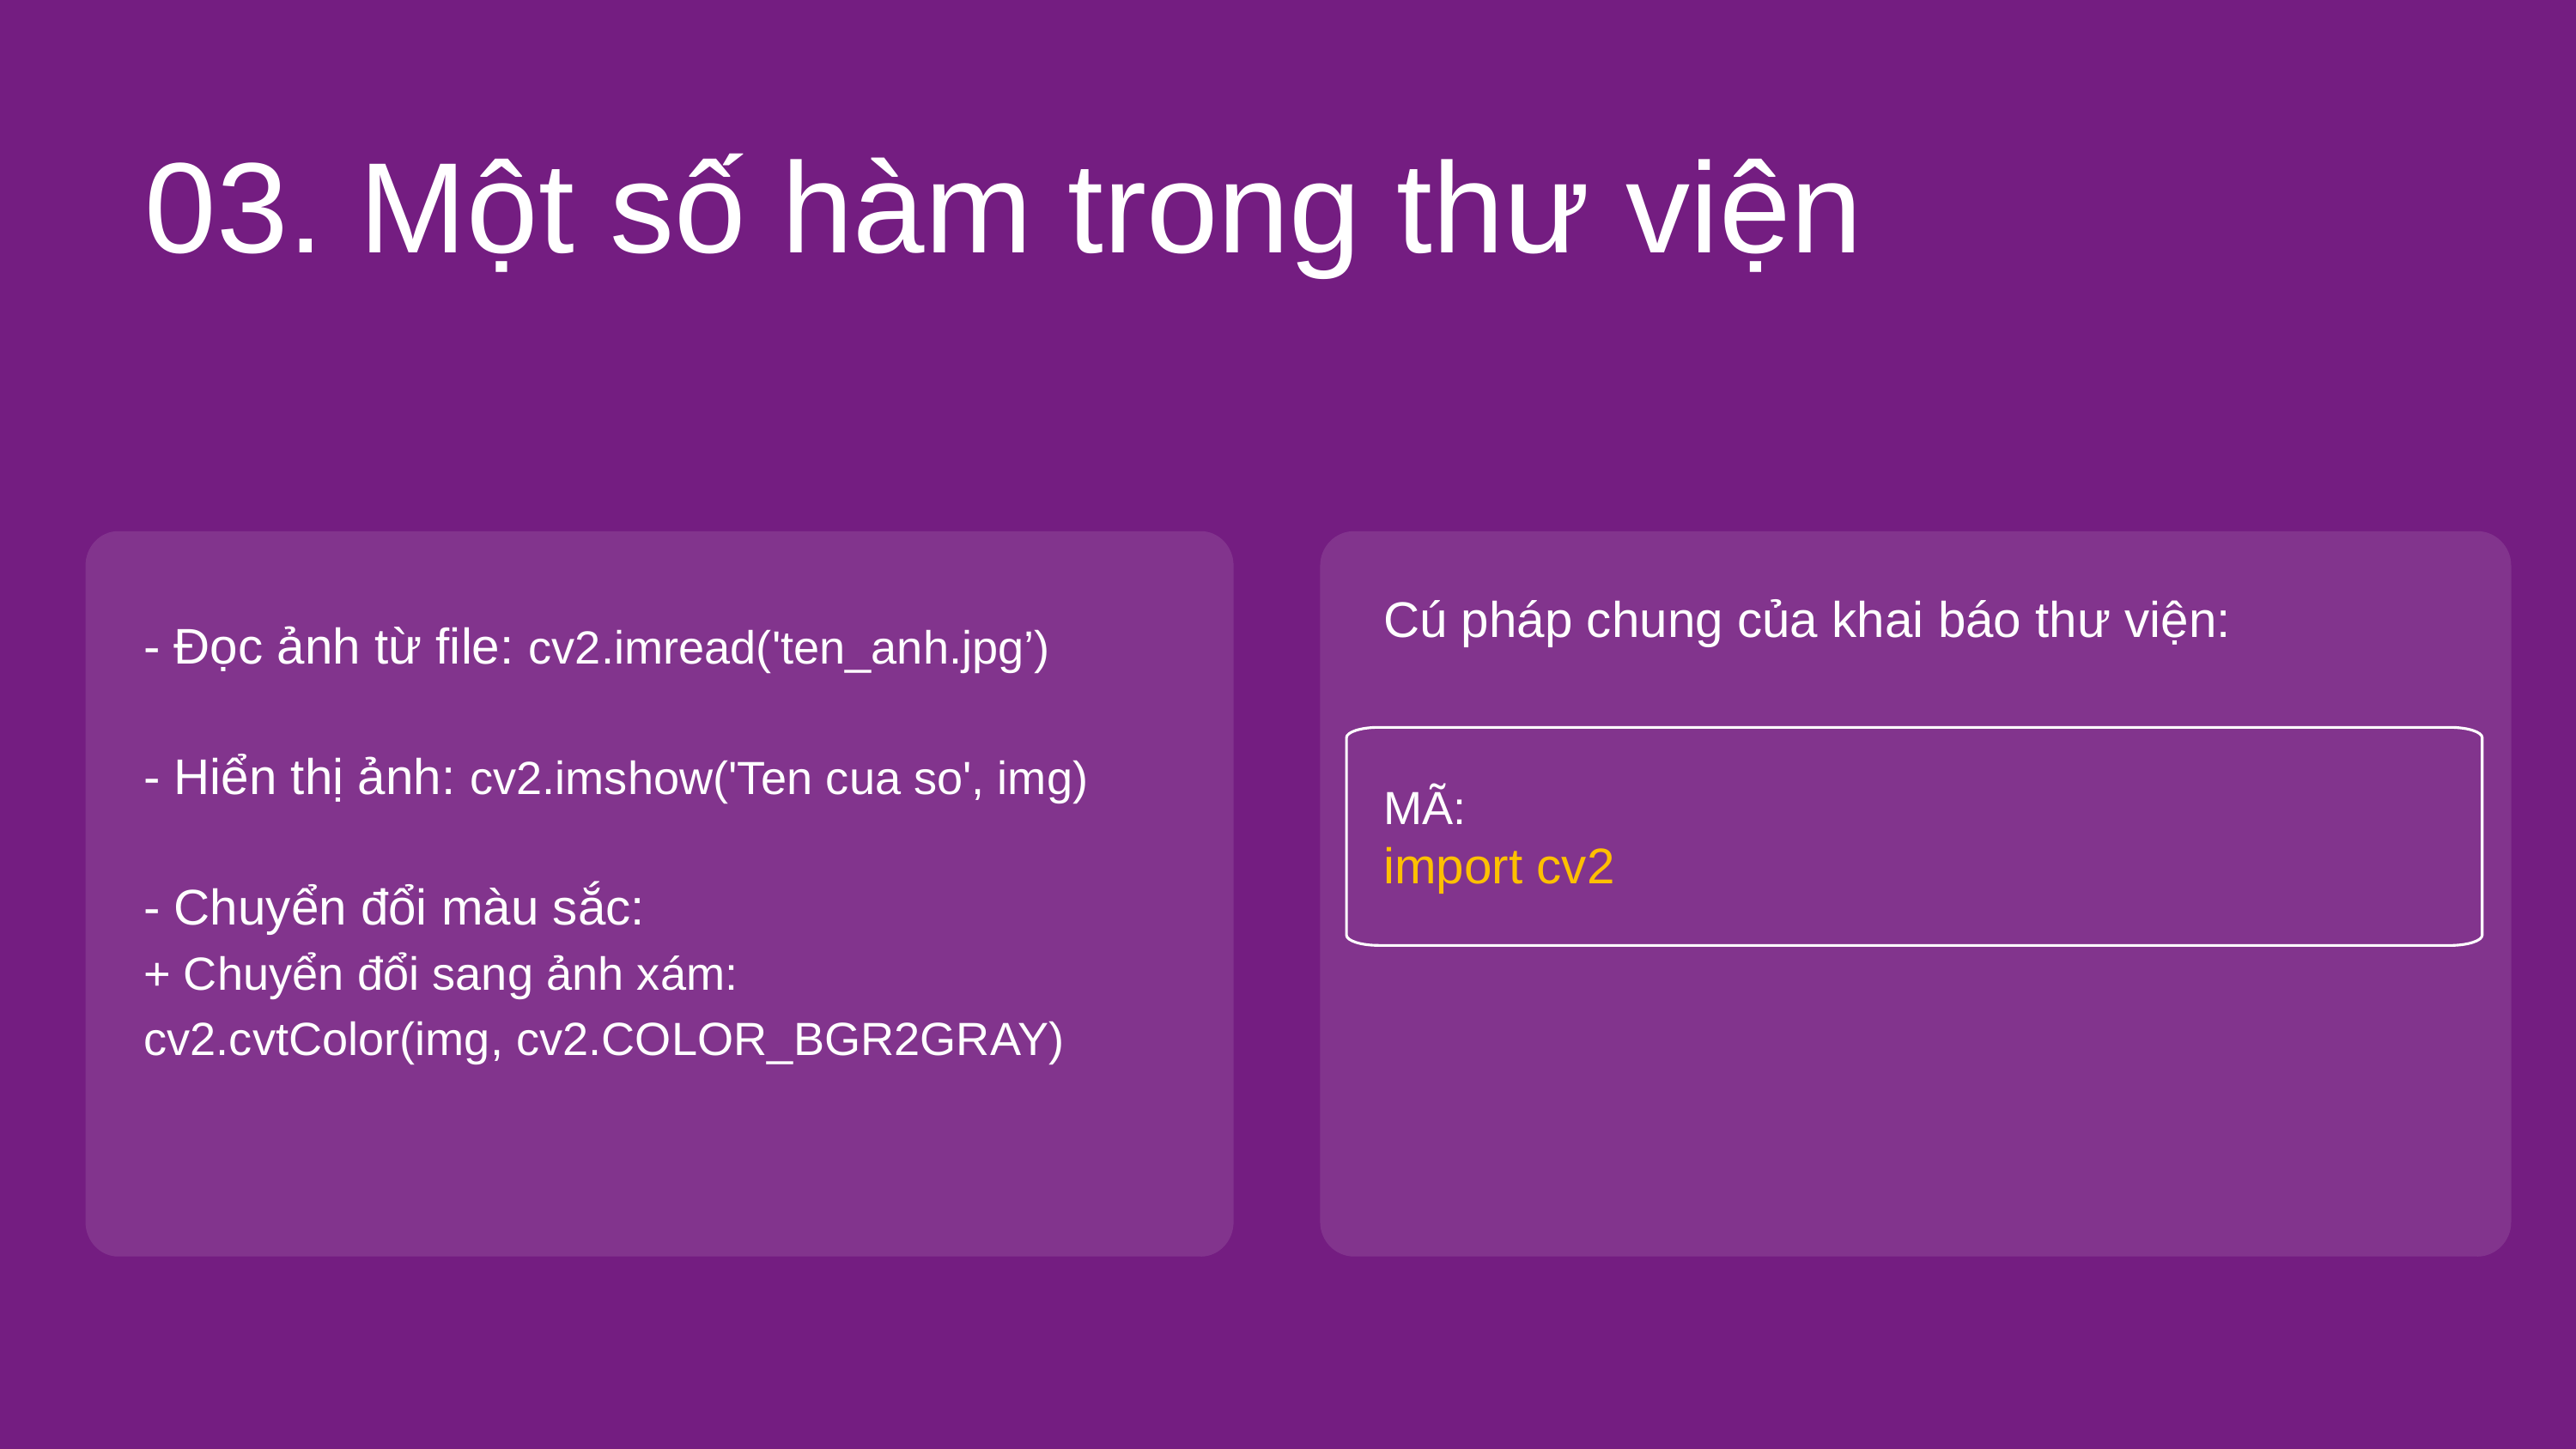

03. Một số hàm trong thư viện

Cú pháp chung của khai báo thư viện:

MÃ:
import cv2
- Đọc ảnh từ file: cv2.imread('ten_anh.jpg’)

- Hiển thị ảnh: cv2.imshow('Ten cua so', img)

- Chuyển đổi màu sắc:
+ Chuyển đổi sang ảnh xám:
cv2.cvtColor(img, cv2.COLOR_BGR2GRAY)